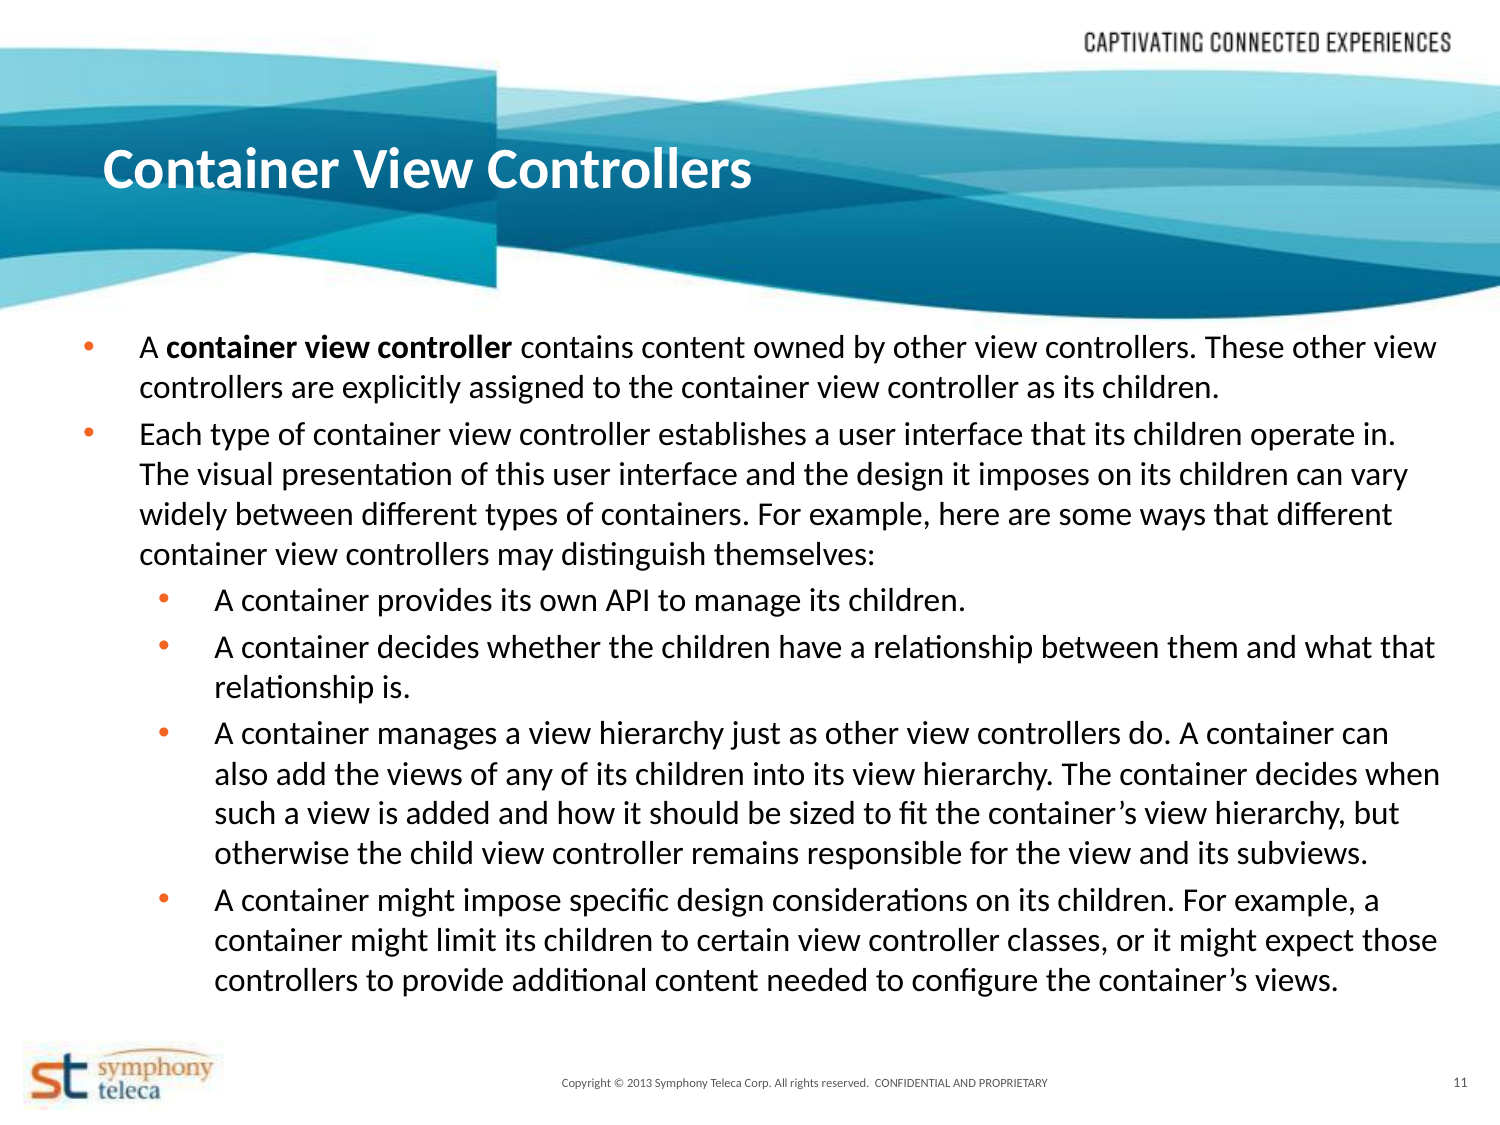

Container View Controllers

A container view controller contains content owned by other view controllers. These other view controllers are explicitly assigned to the container view controller as its children.
Each type of container view controller establishes a user interface that its children operate in. The visual presentation of this user interface and the design it imposes on its children can vary widely between different types of containers. For example, here are some ways that different container view controllers may distinguish themselves:
A container provides its own API to manage its children.
A container decides whether the children have a relationship between them and what that relationship is.
A container manages a view hierarchy just as other view controllers do. A container can also add the views of any of its children into its view hierarchy. The container decides when such a view is added and how it should be sized to fit the container’s view hierarchy, but otherwise the child view controller remains responsible for the view and its subviews.
A container might impose specific design considerations on its children. For example, a container might limit its children to certain view controller classes, or it might expect those controllers to provide additional content needed to configure the container’s views.